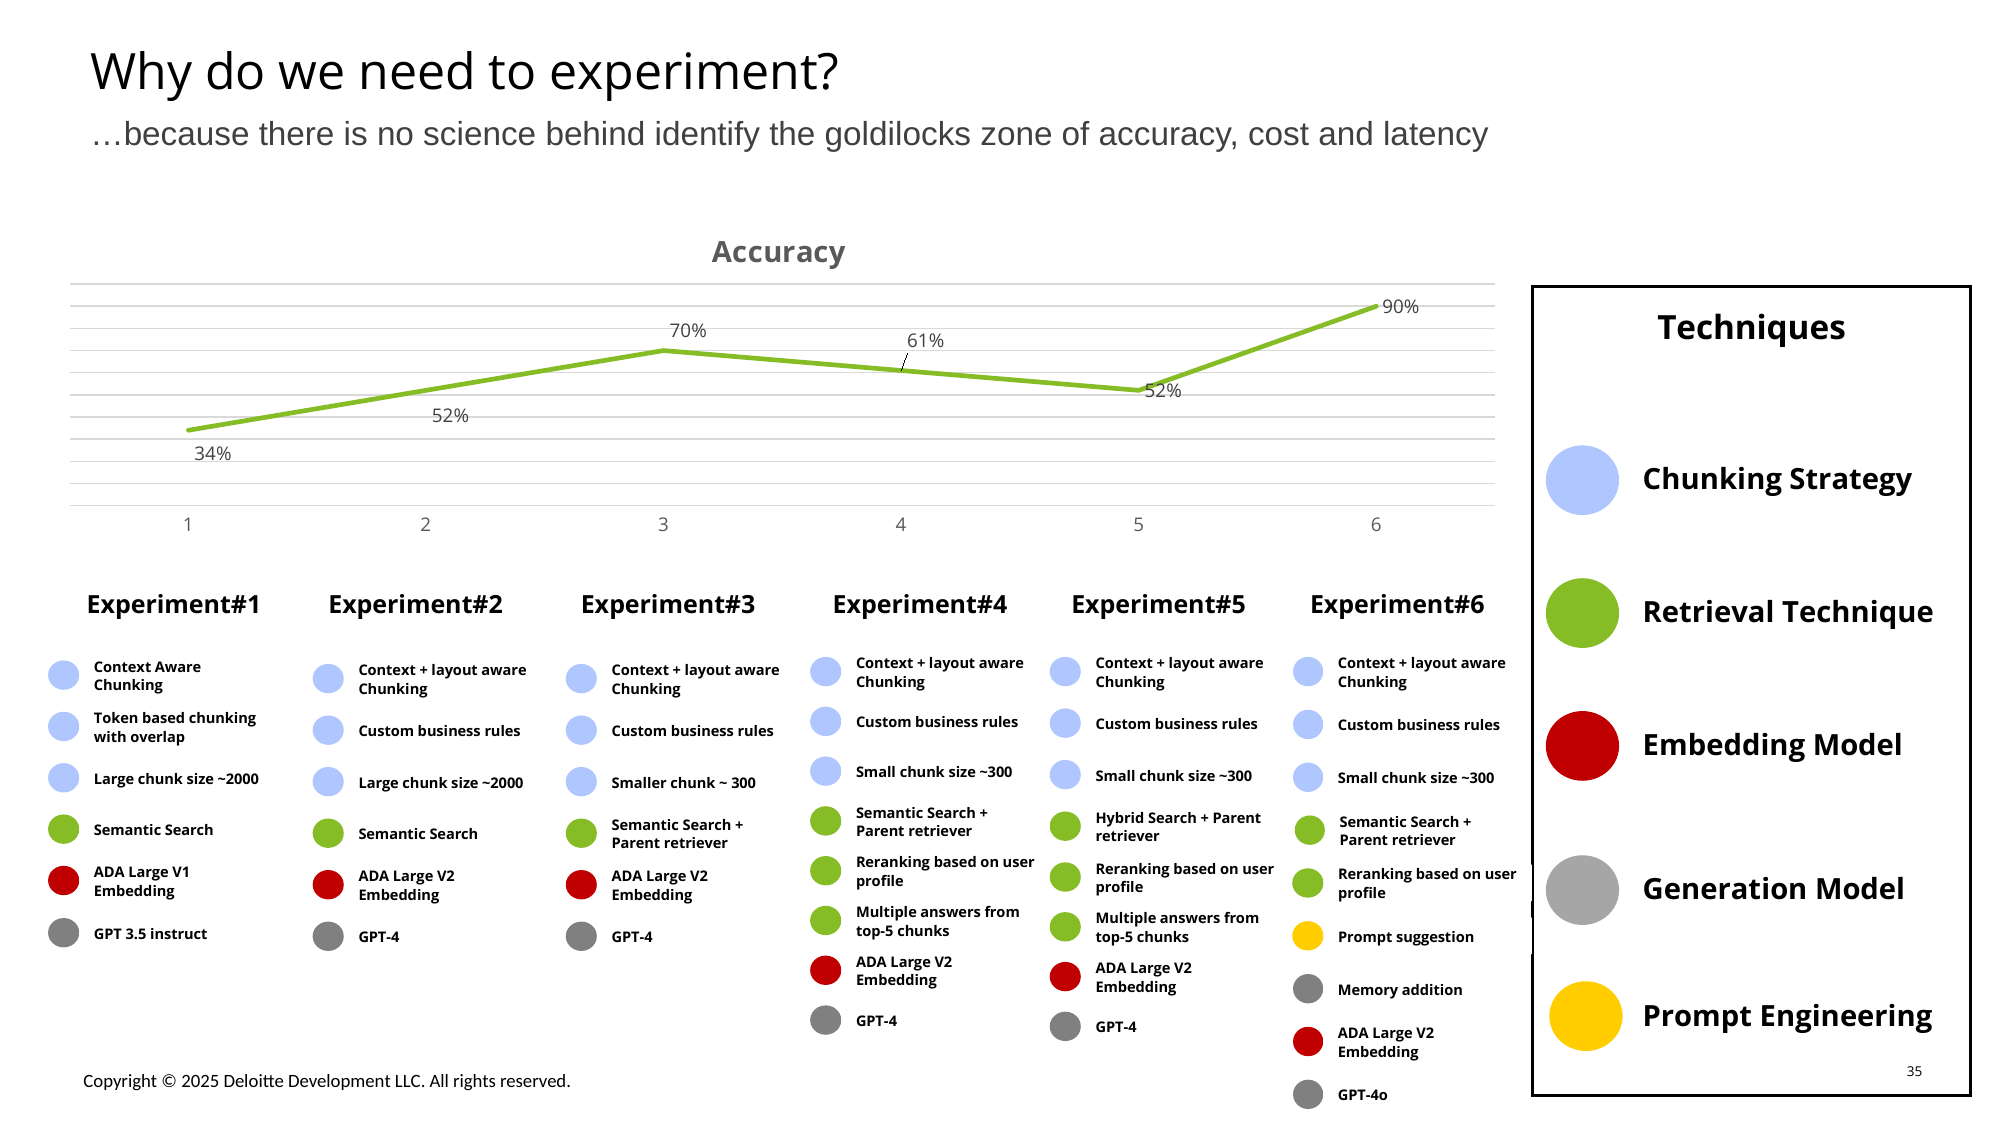

# Why do we need to experiment?
…because there is no science behind identify the goldilocks zone of accuracy, cost and latency

### Chart:

| Category | Accuracy |
|---|---|
| 1 | 0.34 |
| 2 | 0.52 |
| 3 | 0.7 |
| 4 | 0.61 |
| 5 | 0.52 |
| 6 | 0.9 |
Techniques
Chunking Strategy

Retrieval Technique
Experiment#1
Experiment#2
Experiment#3
Experiment#4
Experiment#5
Experiment#6

Context + layout aware Chunking

Context + layout aware Chunking

Context + layout aware Chunking

Context Aware Chunking

Context + layout aware Chunking

Context + layout aware Chunking

Custom business rules

Embedding Model
Custom business rules

Custom business rules

Token based chunking with overlap

Custom business rules

Custom business rules

Small chunk size ~300

Small chunk size ~300

Small chunk size ~300

Large chunk size ~2000

Large chunk size ~2000

Smaller chunk ~ 300

Semantic Search + Parent retriever

Hybrid Search + Parent retriever

Semantic Search

Semantic Search + Parent retriever

Semantic Search

Semantic Search + Parent retriever

Generation Model
Reranking based on user profile

Reranking based on user profile

ADA Large V1 Embedding

Reranking based on user profile

ADA Large V2 Embedding

ADA Large V2 Embedding

Multiple answers from top-5 chunks

Multiple answers from top-5 chunks

GPT 3.5 instruct

Prompt suggestion

GPT-4

GPT-4

ADA Large V2 Embedding

ADA Large V2 Embedding

Memory addition

Prompt Engineering

GPT-4

GPT-4

ADA Large V2 Embedding

GPT-4o